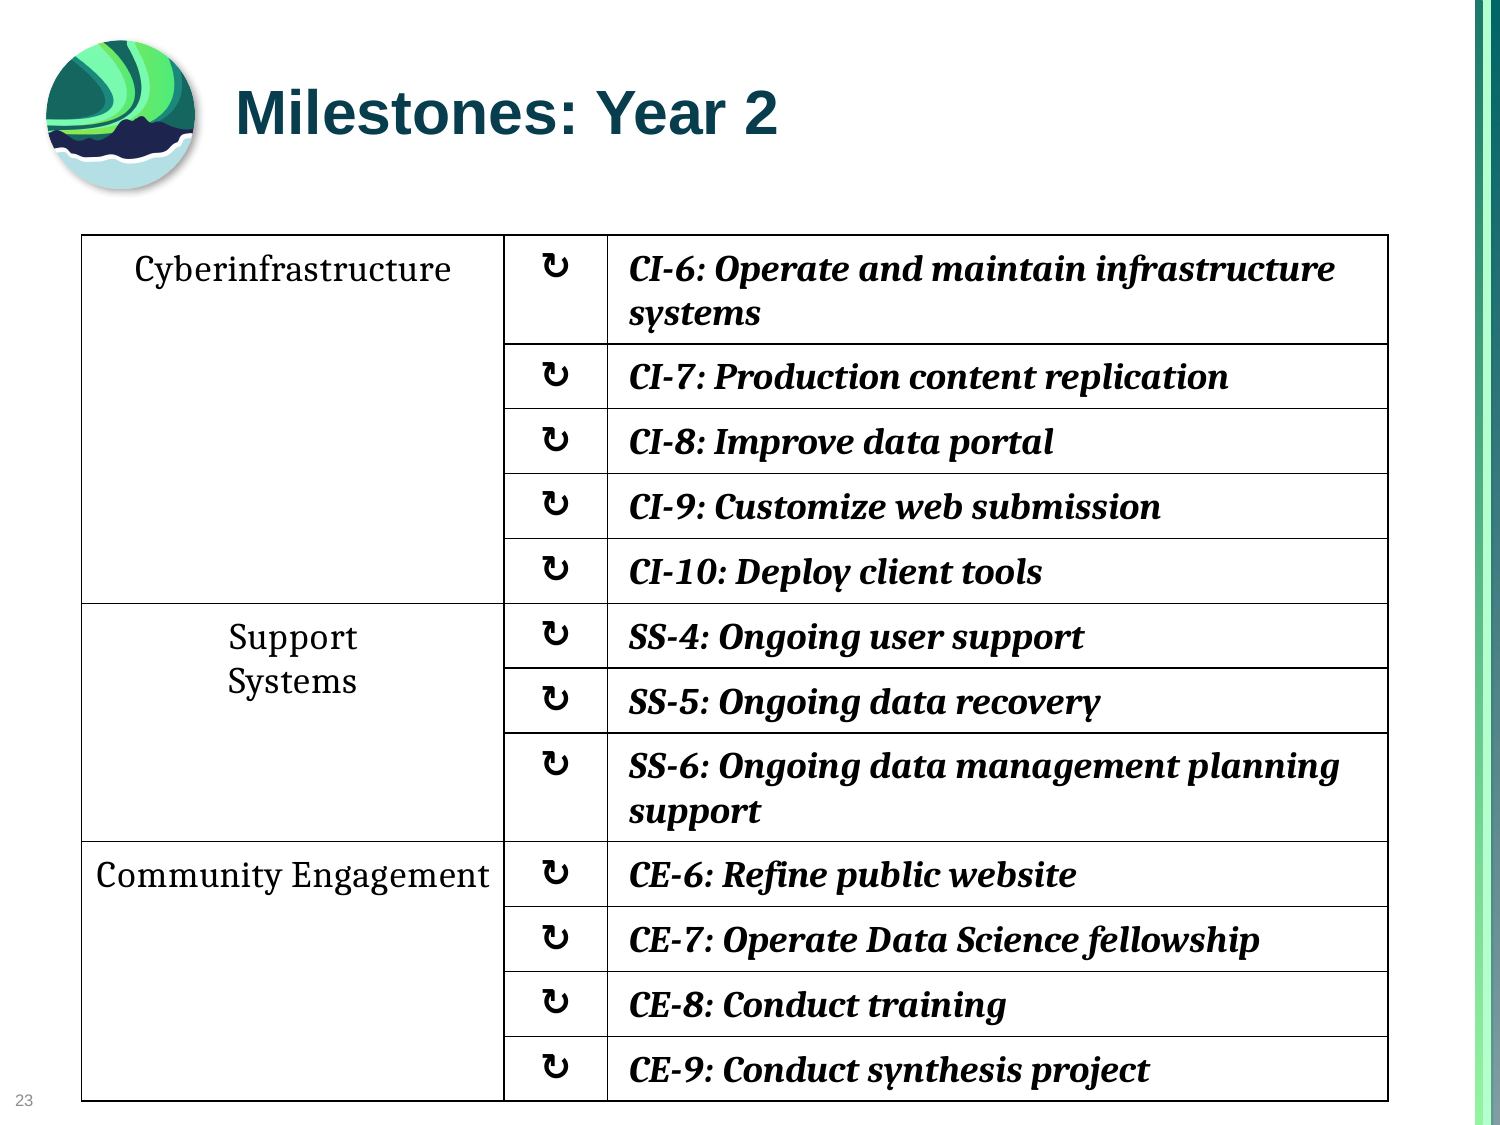

# Milestones: Year 2
| Cyberinfrastructure | ↻ | CI-6: Operate and maintain infrastructure systems |
| --- | --- | --- |
|  | ↻ | CI-7: Production content replication |
|  | ↻ | CI-8: Improve data portal |
|  | ↻ | CI-9: Customize web submission |
|  | ↻ | CI-10: Deploy client tools |
| Support Systems | ↻ | SS-4: Ongoing user support |
|  | ↻ | SS-5: Ongoing data recovery |
|  | ↻ | SS-6: Ongoing data management planning support |
| Community Engagement | ↻ | CE-6: Refine public website |
|  | ↻ | CE-7: Operate Data Science fellowship |
|  | ↻ | CE-8: Conduct training |
|  | ↻ | CE-9: Conduct synthesis project |
23